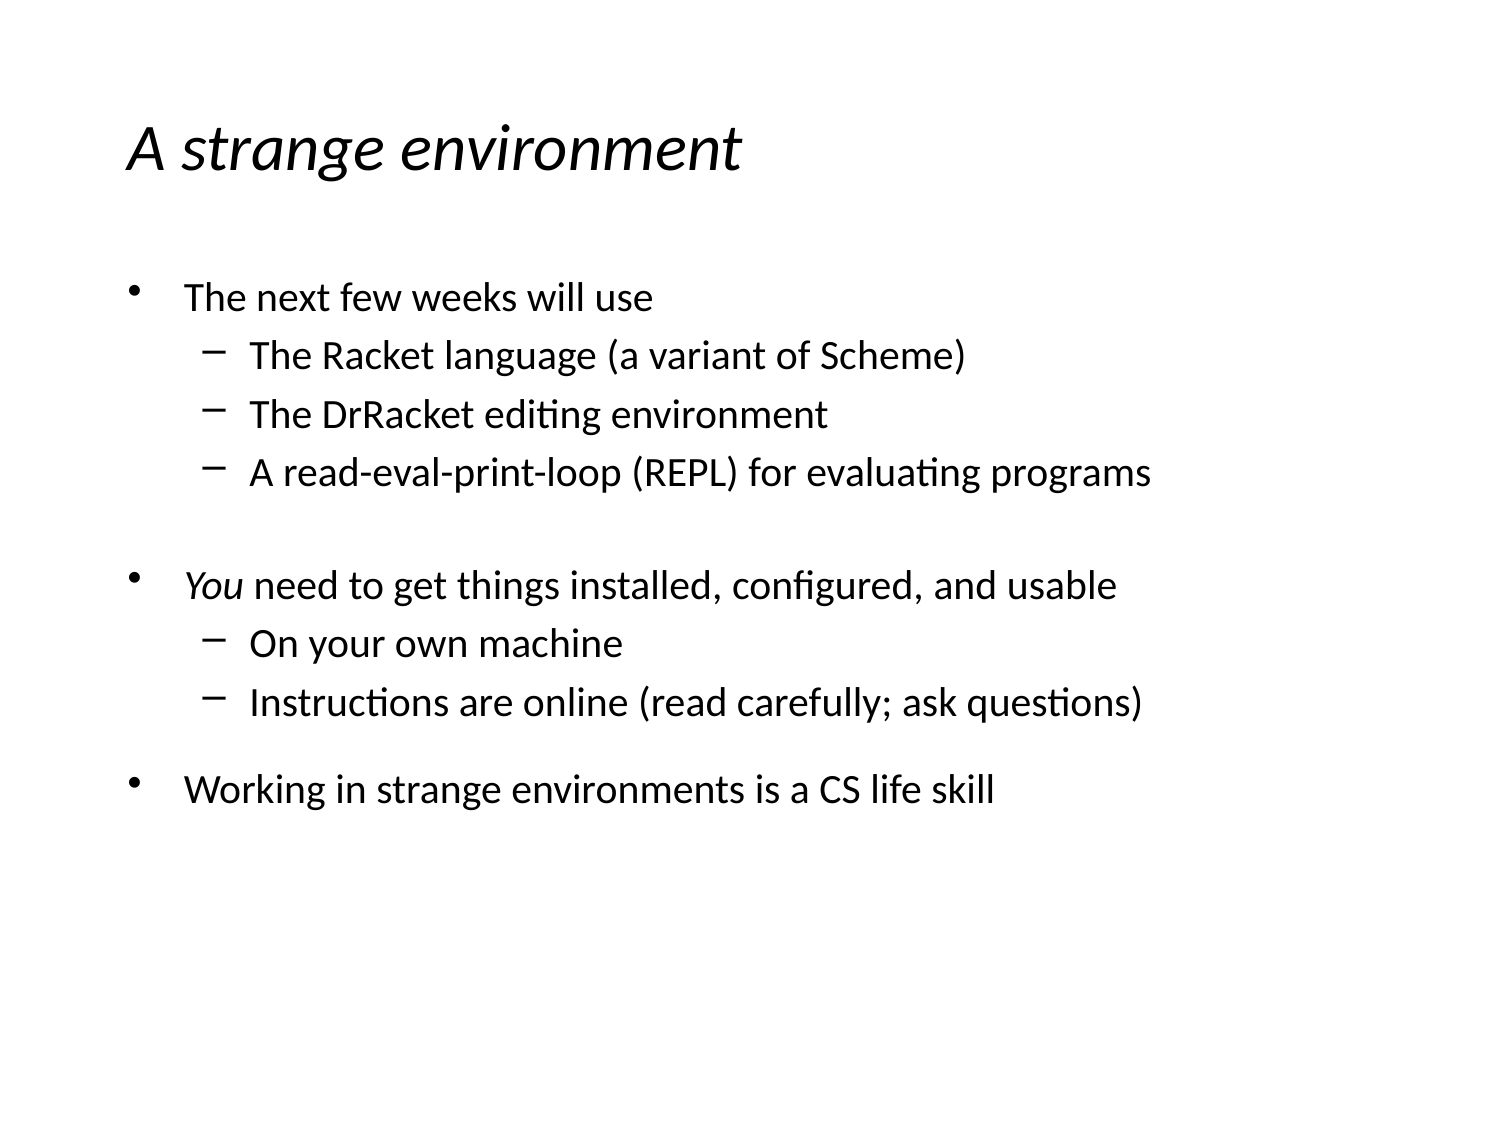

# A strange environment
The next few weeks will use
The Racket language (a variant of Scheme)
The DrRacket editing environment
A read-eval-print-loop (REPL) for evaluating programs

You need to get things installed, configured, and usable
On your own machine
Instructions are online (read carefully; ask questions)

Working in strange environments is a CS life skill